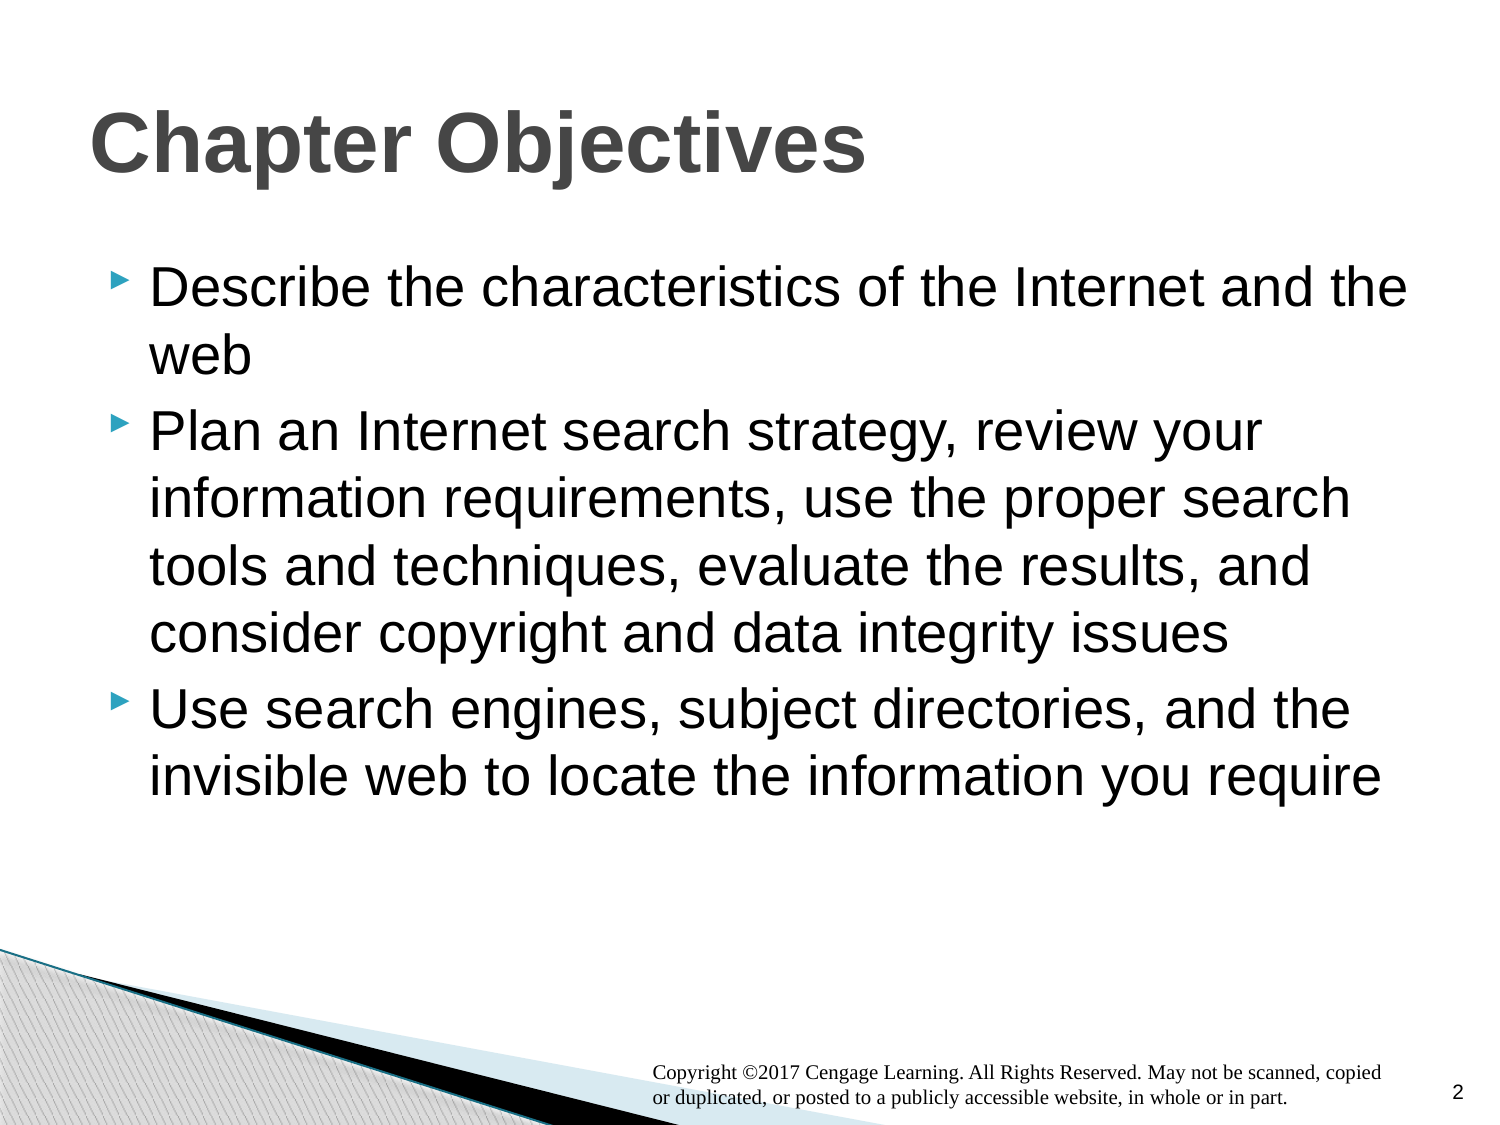

# Chapter Objectives
Describe the characteristics of the Internet and the web
Plan an Internet search strategy, review your information requirements, use the proper search tools and techniques, evaluate the results, and consider copyright and data integrity issues
Use search engines, subject directories, and the invisible web to locate the information you require
2